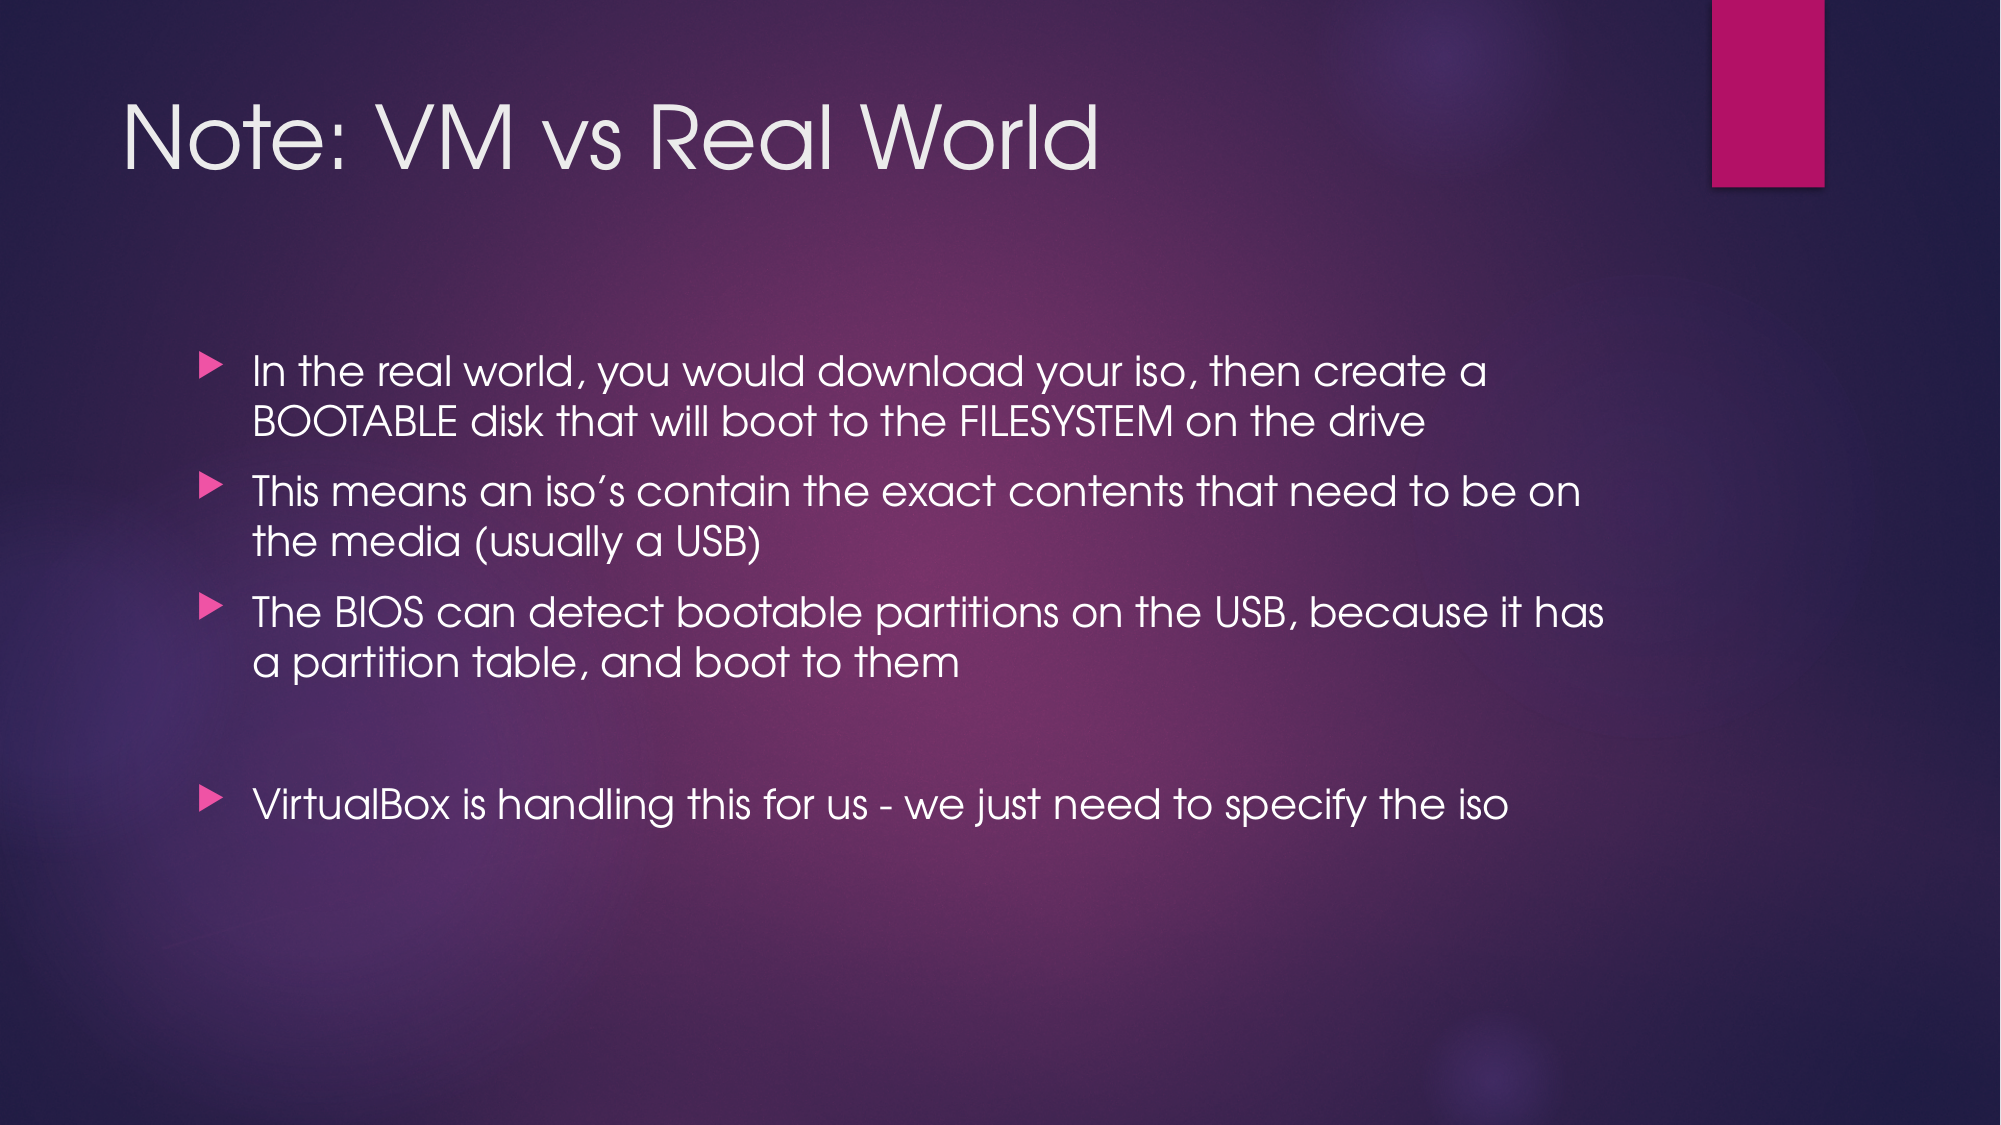

# Note: VM vs Real World
In the real world, you would download your iso, then create a BOOTABLE disk that will boot to the FILESYSTEM on the drive
This means an iso’s contain the exact contents that need to be on the media (usually a USB)
The BIOS can detect bootable partitions on the USB, because it has a partition table, and boot to them

VirtualBox is handling this for us - we just need to specify the iso